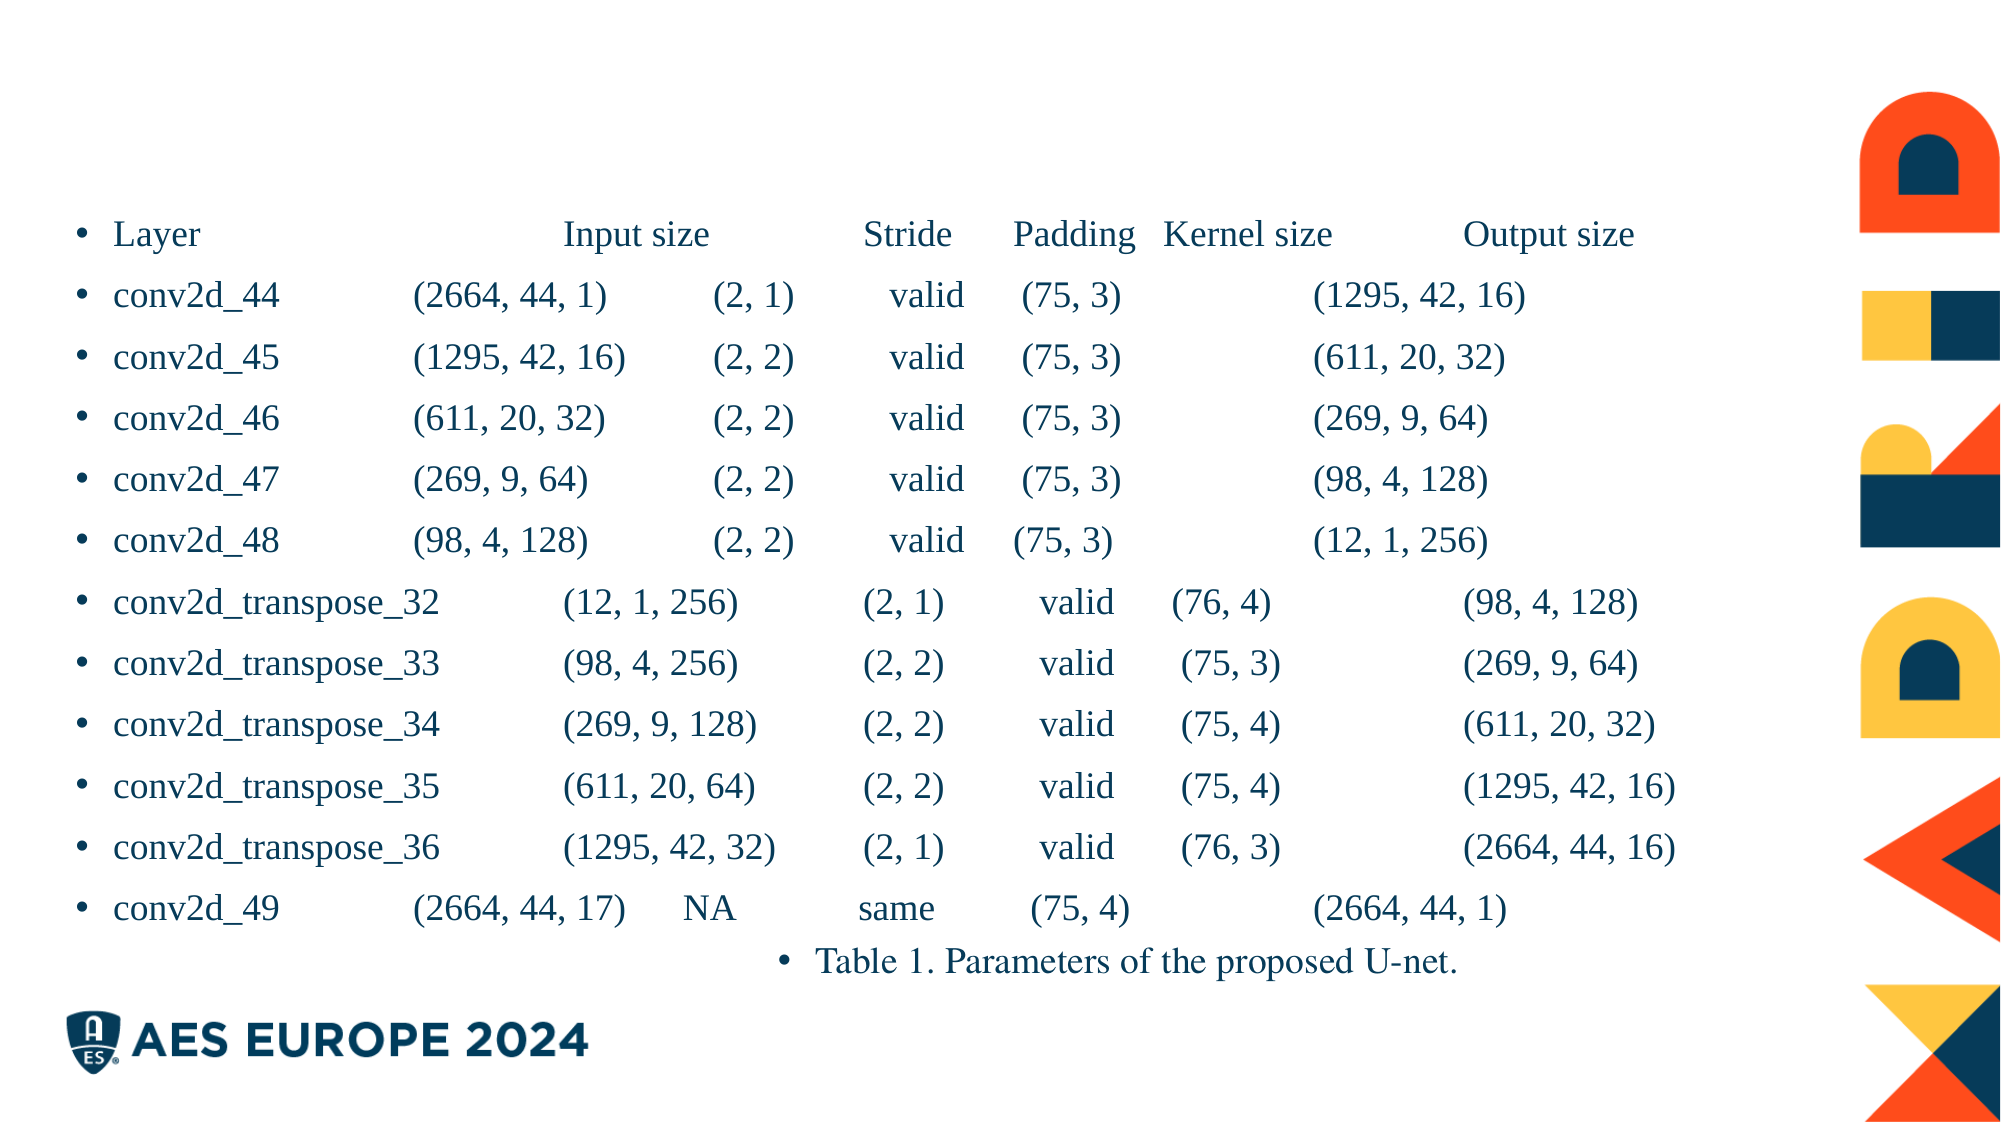

#
Layer			Input size		Stride	Padding	Kernel size	Output size
conv2d_44            	(2664, 44, 1) 	(2, 1)          valid      (75, 3)		(1295, 42, 16)
conv2d_45            	(1295, 42, 16)   	(2, 2)          valid      (75, 3) 		(611, 20, 32)
conv2d_46           	(611, 20, 32)       	(2, 2)          valid      (75, 3) 		(269, 9, 64)
conv2d_47            	(269, 9, 64)        	(2, 2)          valid      (75, 3) 		(98, 4, 128)
conv2d_48            	(98, 4, 128)         	(2, 2)          valid     	(75, 3) 		(12, 1, 256)
conv2d_transpose_32 	(12, 1, 256)         	(2, 1)          valid      (76, 4) 		(98, 4, 128)
conv2d_transpose_33	(98, 4, 256)         	(2, 2)          valid       (75, 3)		(269, 9, 64)
conv2d_transpose_34 	(269, 9, 128)       	(2, 2)          valid       (75, 4)		(611, 20, 32)
conv2d_transpose_35	(611, 20, 64)       	(2, 2)          valid       (75, 4)		(1295, 42, 16)
conv2d_transpose_36 	(1295, 42, 32)    	(2, 1)          valid       (76, 3)		(2664, 44, 16)
conv2d_49            	(2664, 44, 17)      NA             same          (75, 4)		(2664, 44, 1)
Table 1. Parameters of the proposed U-net.